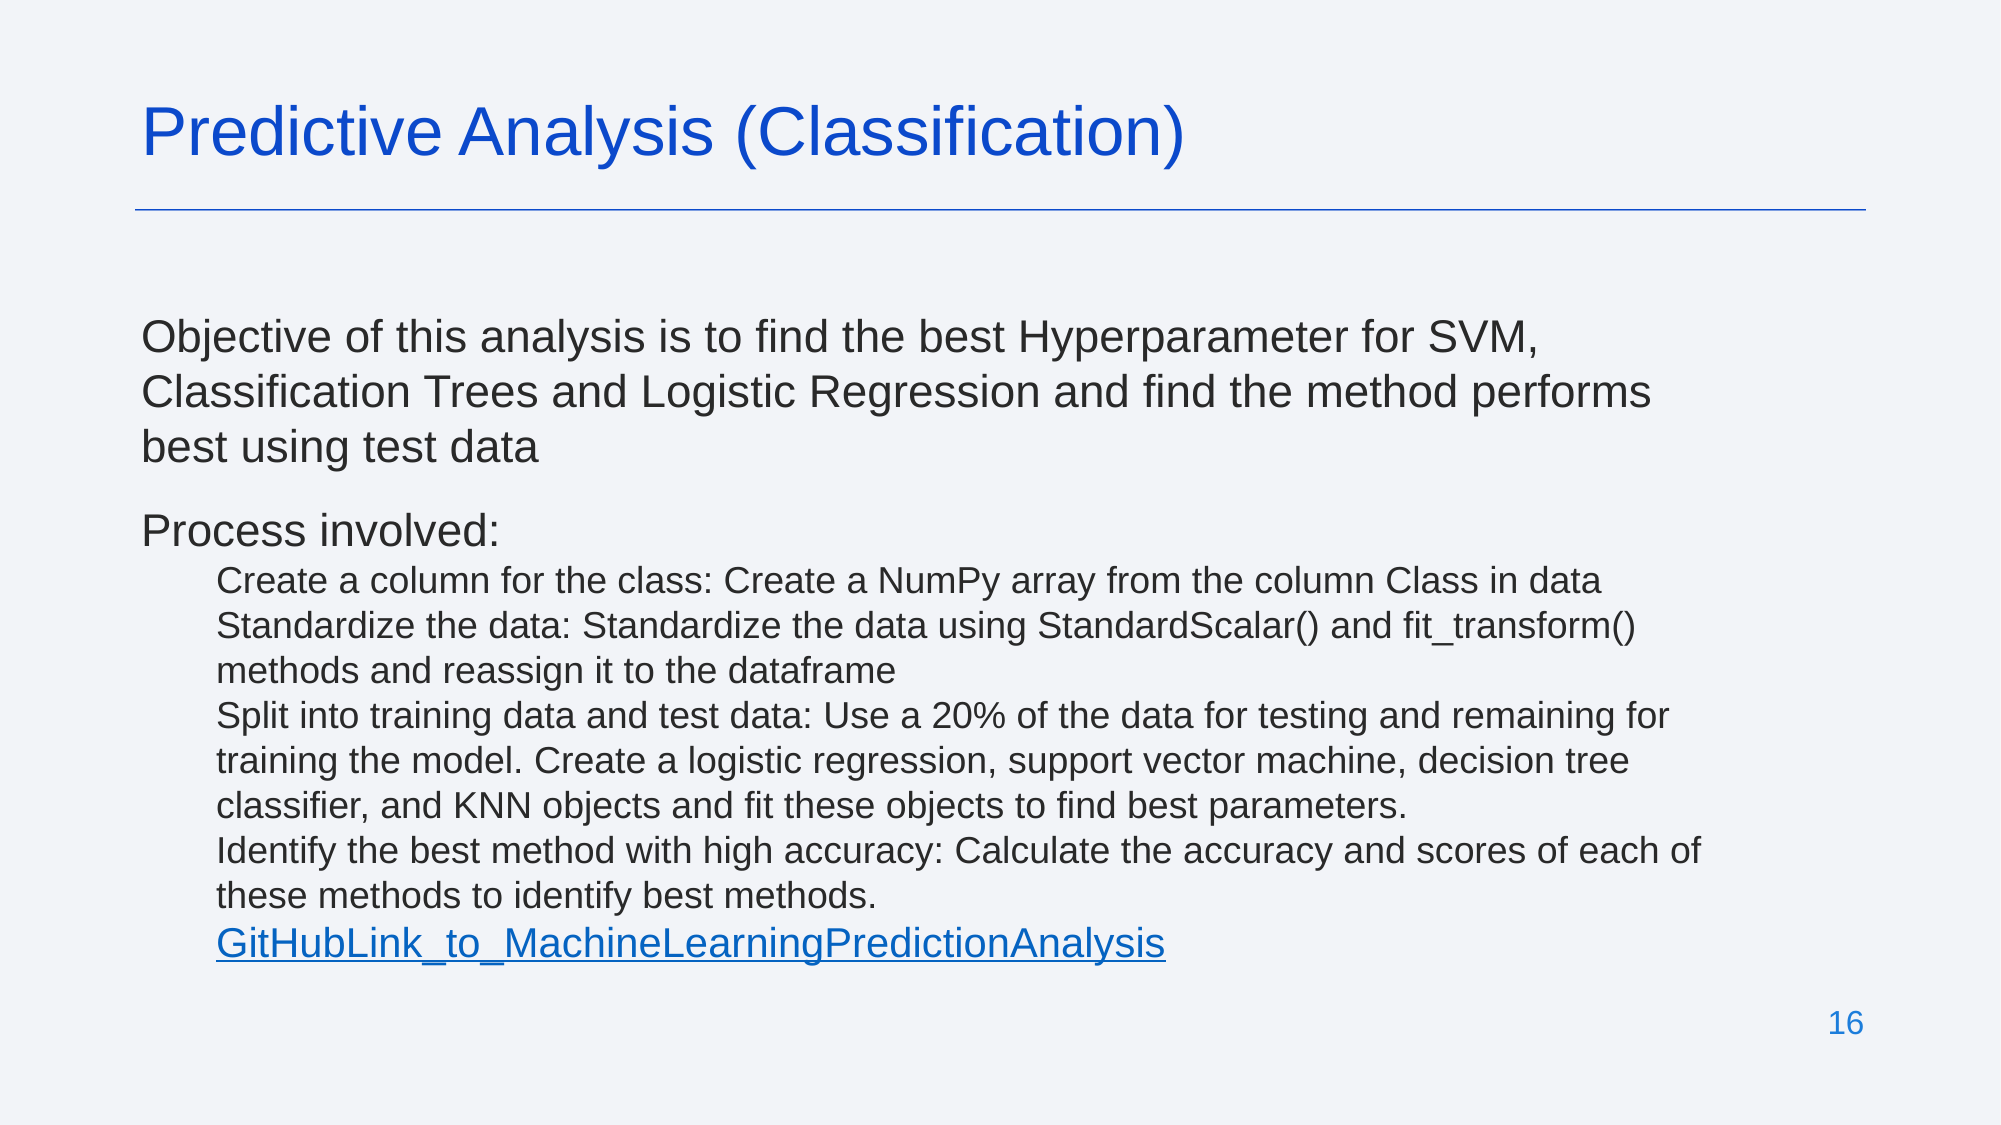

Predictive Analysis (Classification)
Objective of this analysis is to find the best Hyperparameter for SVM, Classification Trees and Logistic Regression and find the method performs best using test data
Process involved:
Create a column for the class: Create a NumPy array from the column Class in data
Standardize the data: Standardize the data using StandardScalar() and fit_transform() methods and reassign it to the dataframe
Split into training data and test data: Use a 20% of the data for testing and remaining for training the model. Create a logistic regression, support vector machine, decision tree classifier, and KNN objects and fit these objects to find best parameters.
Identify the best method with high accuracy: Calculate the accuracy and scores of each of these methods to identify best methods.
GitHubLink_to_MachineLearningPredictionAnalysis

16